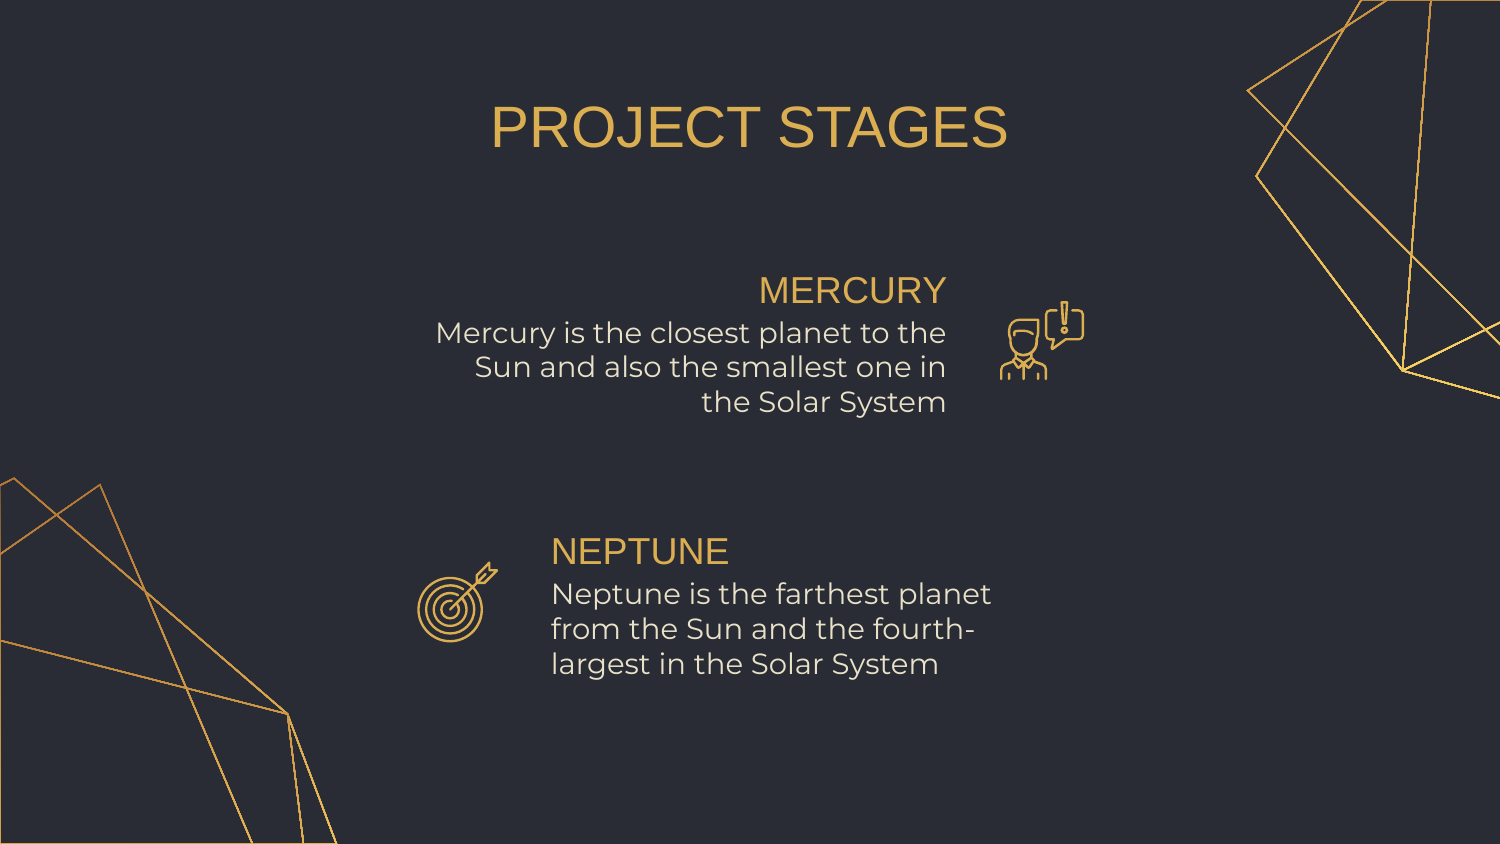

# PROJECT STAGES
MERCURY
Mercury is the closest planet to the Sun and also the smallest one in the Solar System

NEPTUNE
Neptune is the farthest planet from the Sun and the fourth-largest in the Solar System